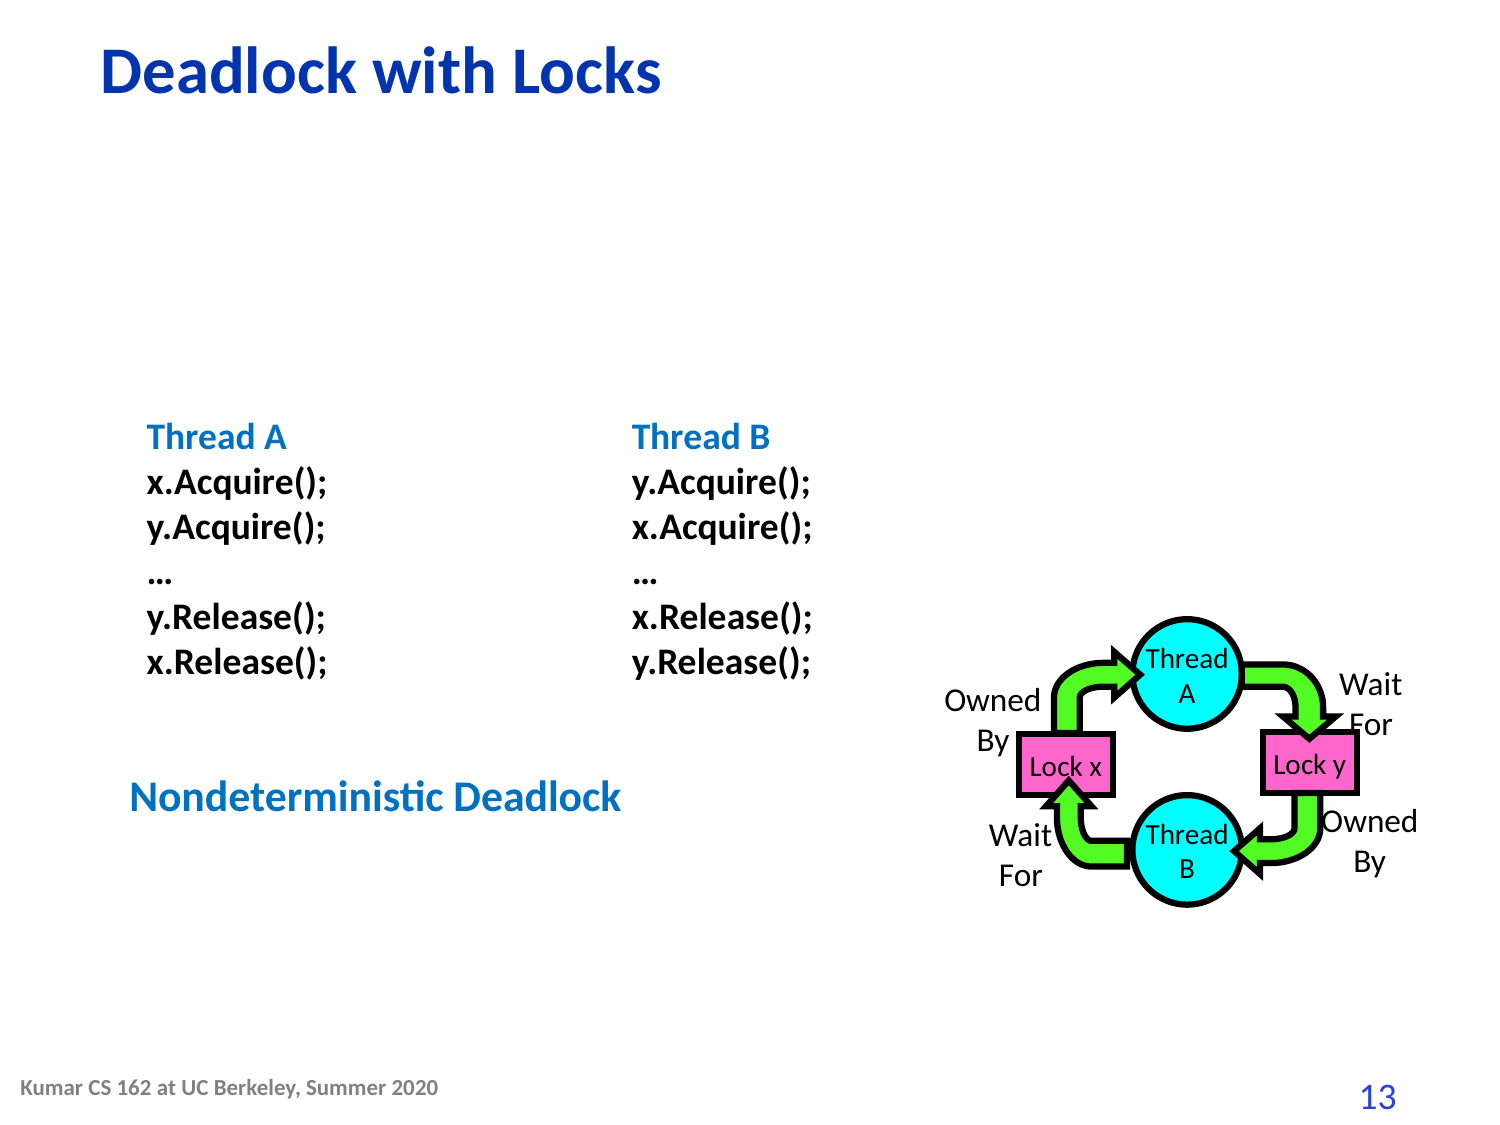

# Deadlock with Locks
Thread A
x.Acquire();
y.Acquire();
…
y.Release();
x.Release();
Thread B
y.Acquire();
x.Acquire();
…
x.Release();
y.Release();
Thread
A

Wait
For

Owned
By
Lock y
Lock x

Owned
By

Thread
B
Wait
For
Nondeterministic Deadlock
Kumar CS 162 at UC Berkeley, Summer 2020